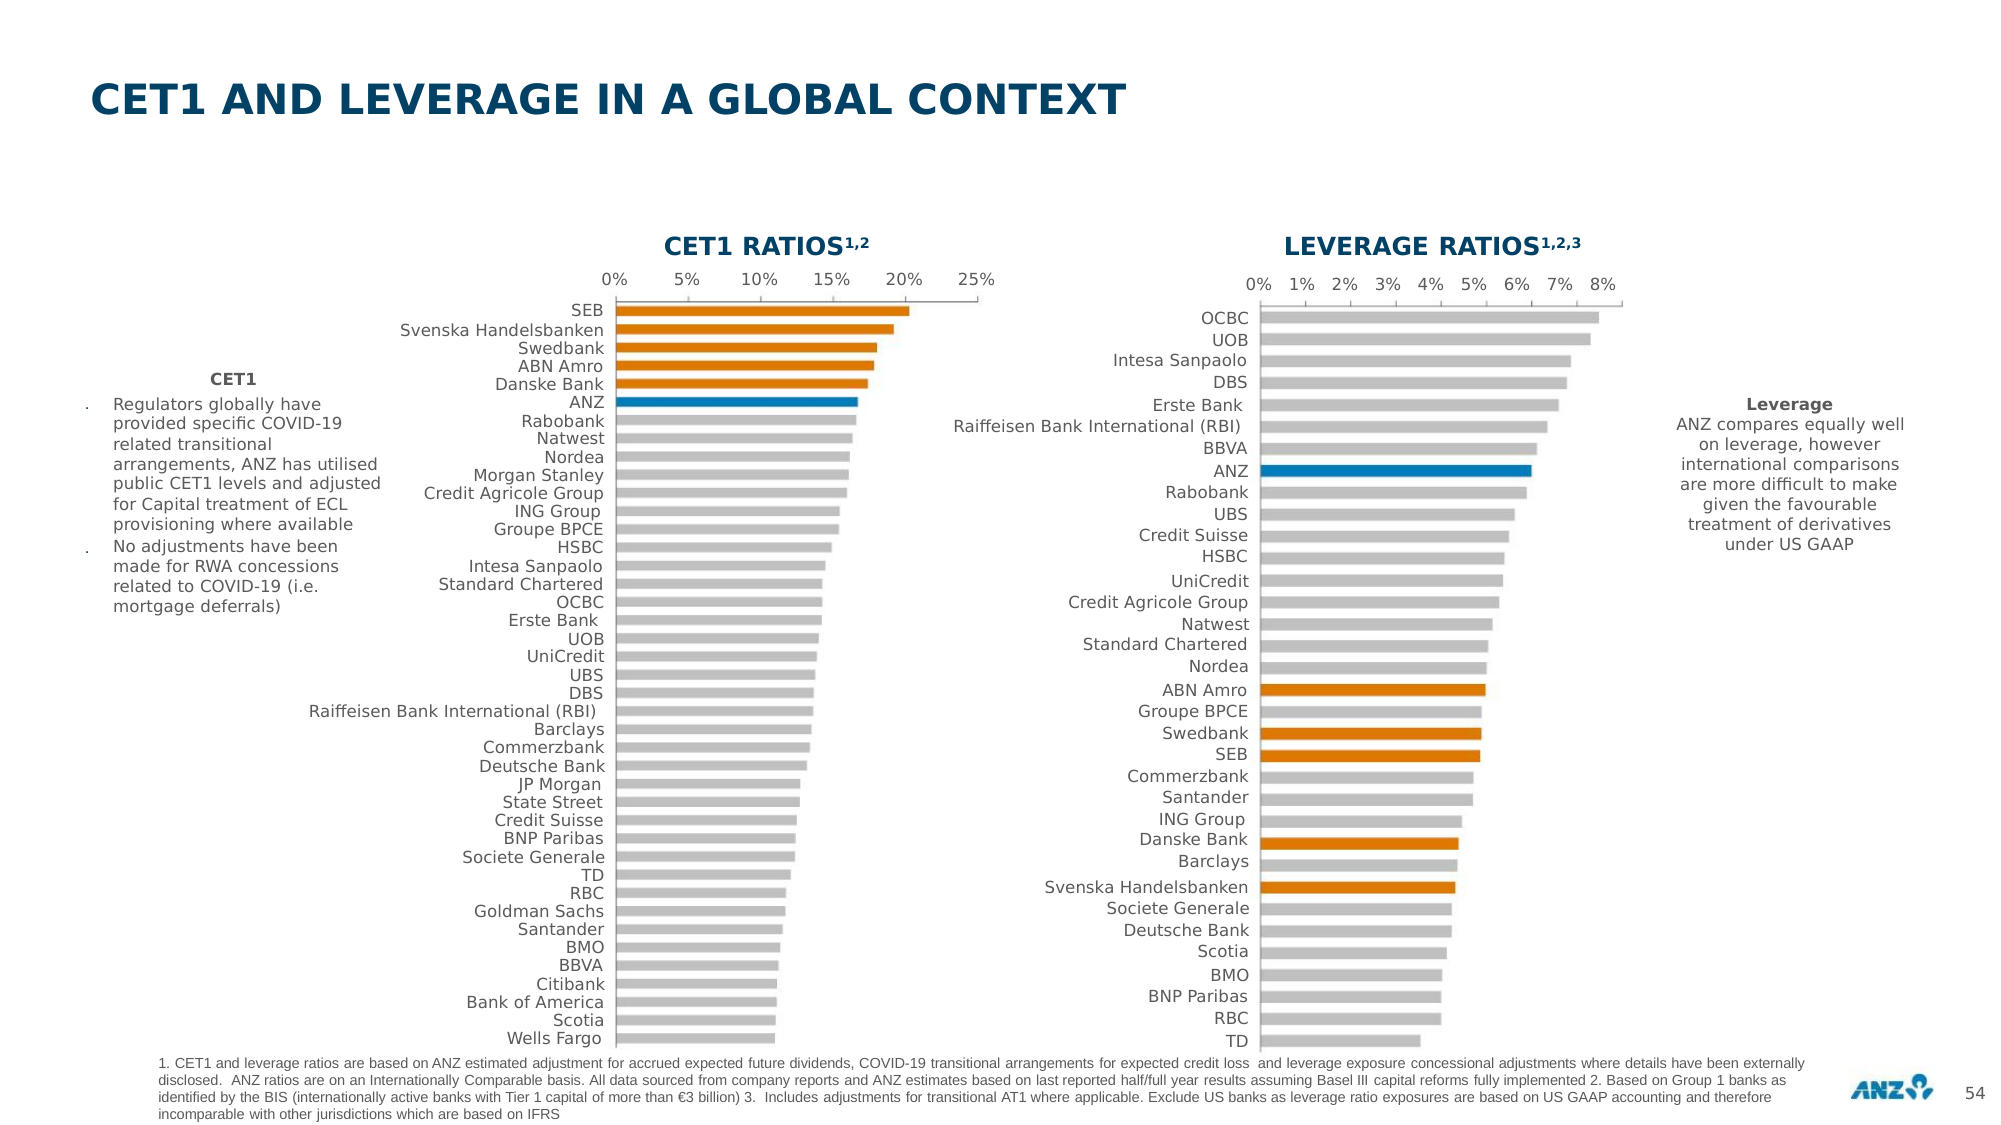

CET1 AND LEVERAGE IN A GLOBAL CONTEXT
LEVERAGE RATIOS1,2,3
CET1 RATIOS1,2
0%
SEB
5%
10%
15%
20%
25%
0% 1% 2% 3% 4% 5% 6% 7% 8%
OCBC
Svenska Handelsbanken
Swedbank
ABN Amro
Danske Bank
ANZ
UOB
Intesa Sanpaolo
DBS
CET1
Regulators globally have
provided specific COVID-19
related transitional
Leverage
.
.
Erste Bank
Raiffeisen Bank International (RBI)
BBVA
Rabobank
Natwest
ANZ compares equally well
on leverage, however
international comparisons
are more difficult to make
given the favourable
treatment of derivatives
under US GAAP
Nordea
arrangements, ANZ has utilised
public CET1 levels and adjusted
for Capital treatment of ECL
provisioning where available
No adjustments have been
made for RWA concessions
related to COVID-19 (i.e.
mortgage deferrals)
ANZ
Rabobank
UBS
Credit Suisse
HSBC
Morgan Stanley
Credit Agricole Group
ING Group
Groupe BPCE
HSBC
Intesa Sanpaolo
Standard Chartered
OCBC
UniCredit
Credit Agricole Group
Natwest
Standard Chartered
Nordea
Erste Bank
UOB
UniCredit
UBS
DBS
ABN Amro
Groupe BPCE
Swedbank
SEB
Commerzbank
Santander
ING Group
Danske Bank
Barclays
Raiffeisen Bank International (RBI)
Barclays
Commerzbank
Deutsche Bank
JP Morgan
State Street
Credit Suisse
BNP Paribas
Societe Generale
TD
Svenska Handelsbanken
Societe Generale
Deutsche Bank
Scotia
RBC
Goldman Sachs
Santander
BMO
BBVA
BMO
BNP Paribas
RBC
Citibank
Bank of America
Scotia
Wells Fargo
TD
1. CET1 and leverage ratios are based on ANZ estimated adjustment for accrued expected future dividends, COVID-19 transitional arrangements for expected credit loss and leverage exposure concessional adjustments where details have been externally
disclosed. ANZ ratios are on an Internationally Comparable basis. All data sourced from company reports and ANZ estimates based on last reported half/full year results assuming Basel III capital reforms fully implemented 2. Based on Group 1 banks as
identified by the BIS (internationally active banks with Tier 1 capital of more than €3 billion) 3. Includes adjustments for transitional AT1 where applicable. Exclude US banks as leverage ratio exposures are based on US GAAP accounting and therefore
incomparable with other jurisdictions which are based on IFRS
54